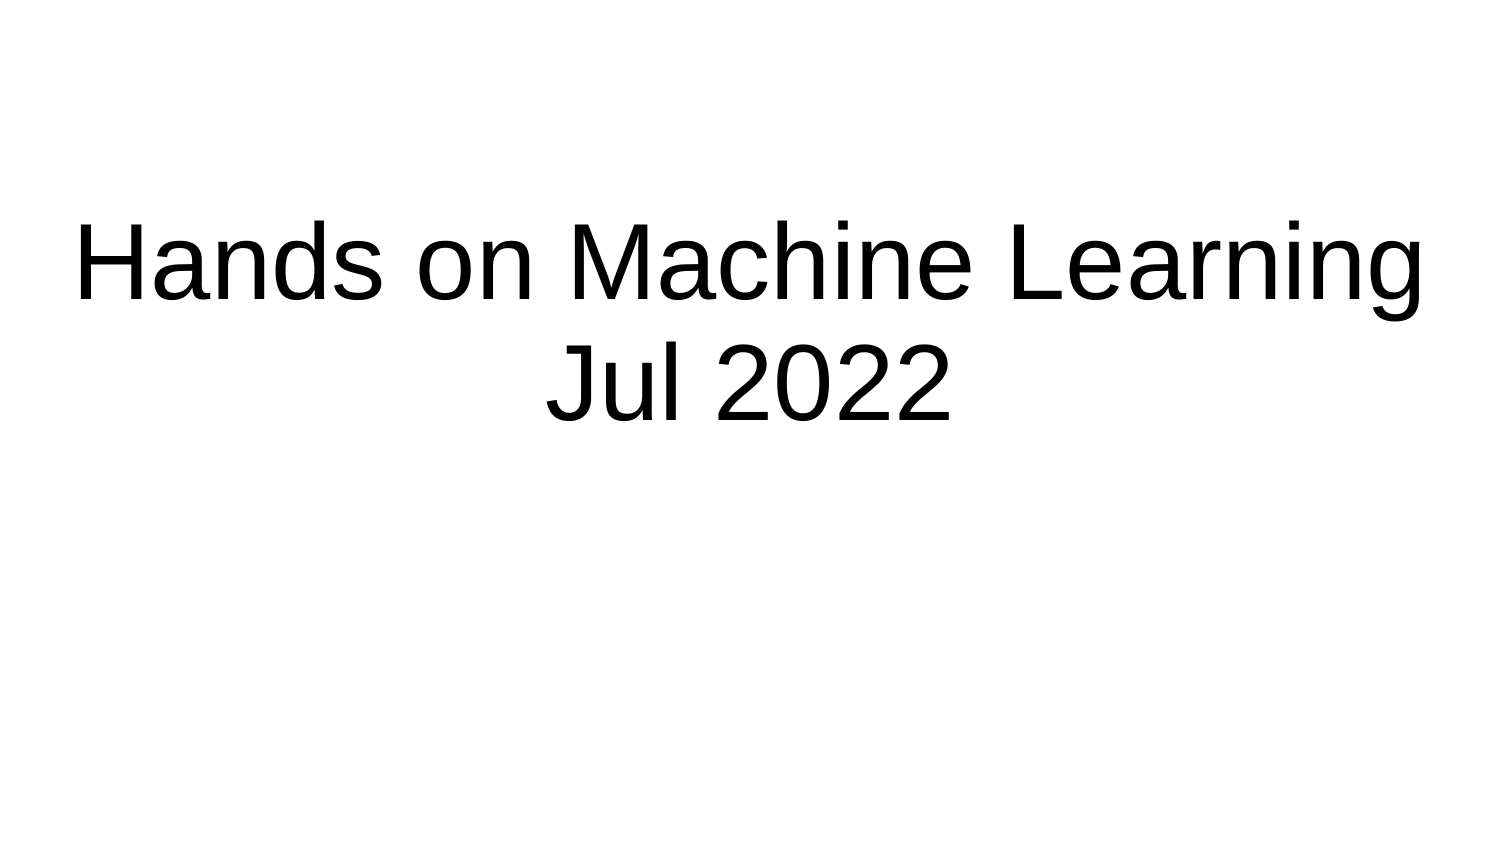

# Hands on Machine Learning Jul 2022